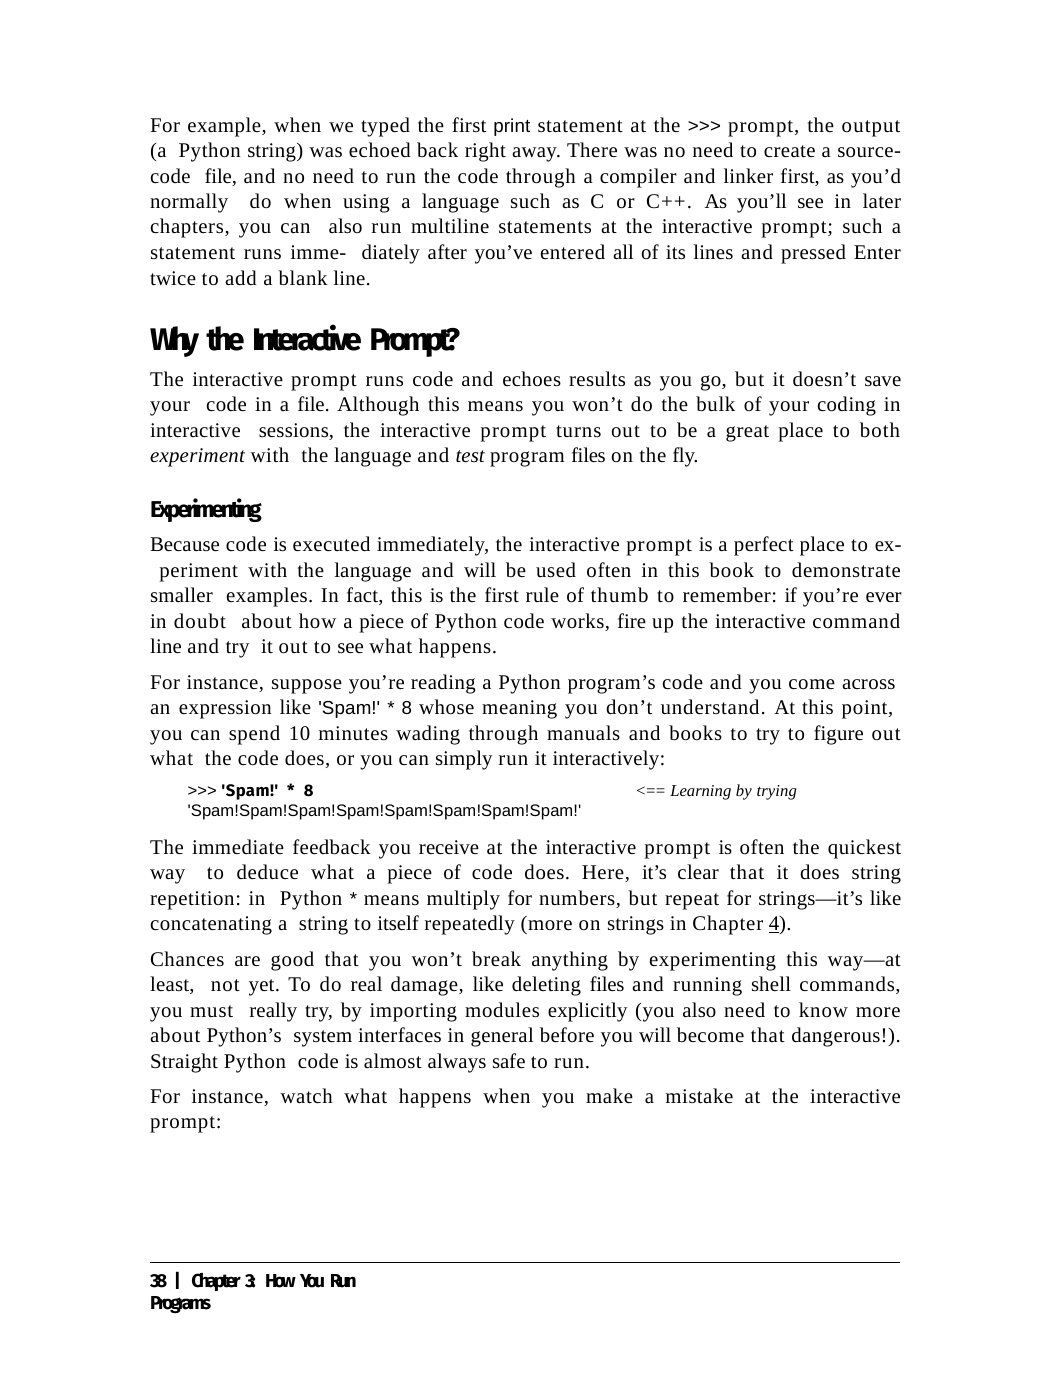

For example, when we typed the first print statement at the >>> prompt, the output (a  Python string) was echoed back right away. There was no need to create a source-code  file, and no need to run the code through a compiler and linker first, as you’d normally  do when using a language such as C or C++. As you’ll see in later chapters, you can  also run multiline statements at the interactive prompt; such a statement runs imme-  diately after you’ve entered all of its lines and pressed Enter twice to add a blank line.

Why the Interactive Prompt?
The interactive prompt runs code and echoes results as you go, but it doesn’t save your  code in a file. Although this means you won’t do the bulk of your coding in interactive  sessions, the interactive prompt turns out to be a great place to both experiment with  the language and test program files on the fly.

Experimenting
Because code is executed immediately, the interactive prompt is a perfect place to ex-  periment with the language and will be used often in this book to demonstrate smaller  examples. In fact, this is the first rule of thumb to remember: if you’re ever in doubt  about how a piece of Python code works, fire up the interactive command line and try  it out to see what happens.
For instance, suppose you’re reading a Python program’s code and you come across  an expression like 'Spam!' * 8 whose meaning you don’t understand. At this point,  you can spend 10 minutes wading through manuals and books to try to figure out what  the code does, or you can simply run it interactively:
>>> 'Spam!'  *  8	<== Learning by trying
'Spam!Spam!Spam!Spam!Spam!Spam!Spam!Spam!'
The immediate feedback you receive at the interactive prompt is often the quickest way  to deduce what a piece of code does. Here, it’s clear that it does string repetition: in  Python * means multiply for numbers, but repeat for strings—it’s like concatenating a  string to itself repeatedly (more on strings in Chapter 4).
Chances are good that you won’t break anything by experimenting this way—at least,  not yet. To do real damage, like deleting files and running shell commands, you must  really try, by importing modules explicitly (you also need to know more about Python’s  system interfaces in general before you will become that dangerous!). Straight Python  code is almost always safe to run.
For instance, watch what happens when you make a mistake at the interactive prompt:

38  |  Chapter 3:  How You Run Programs